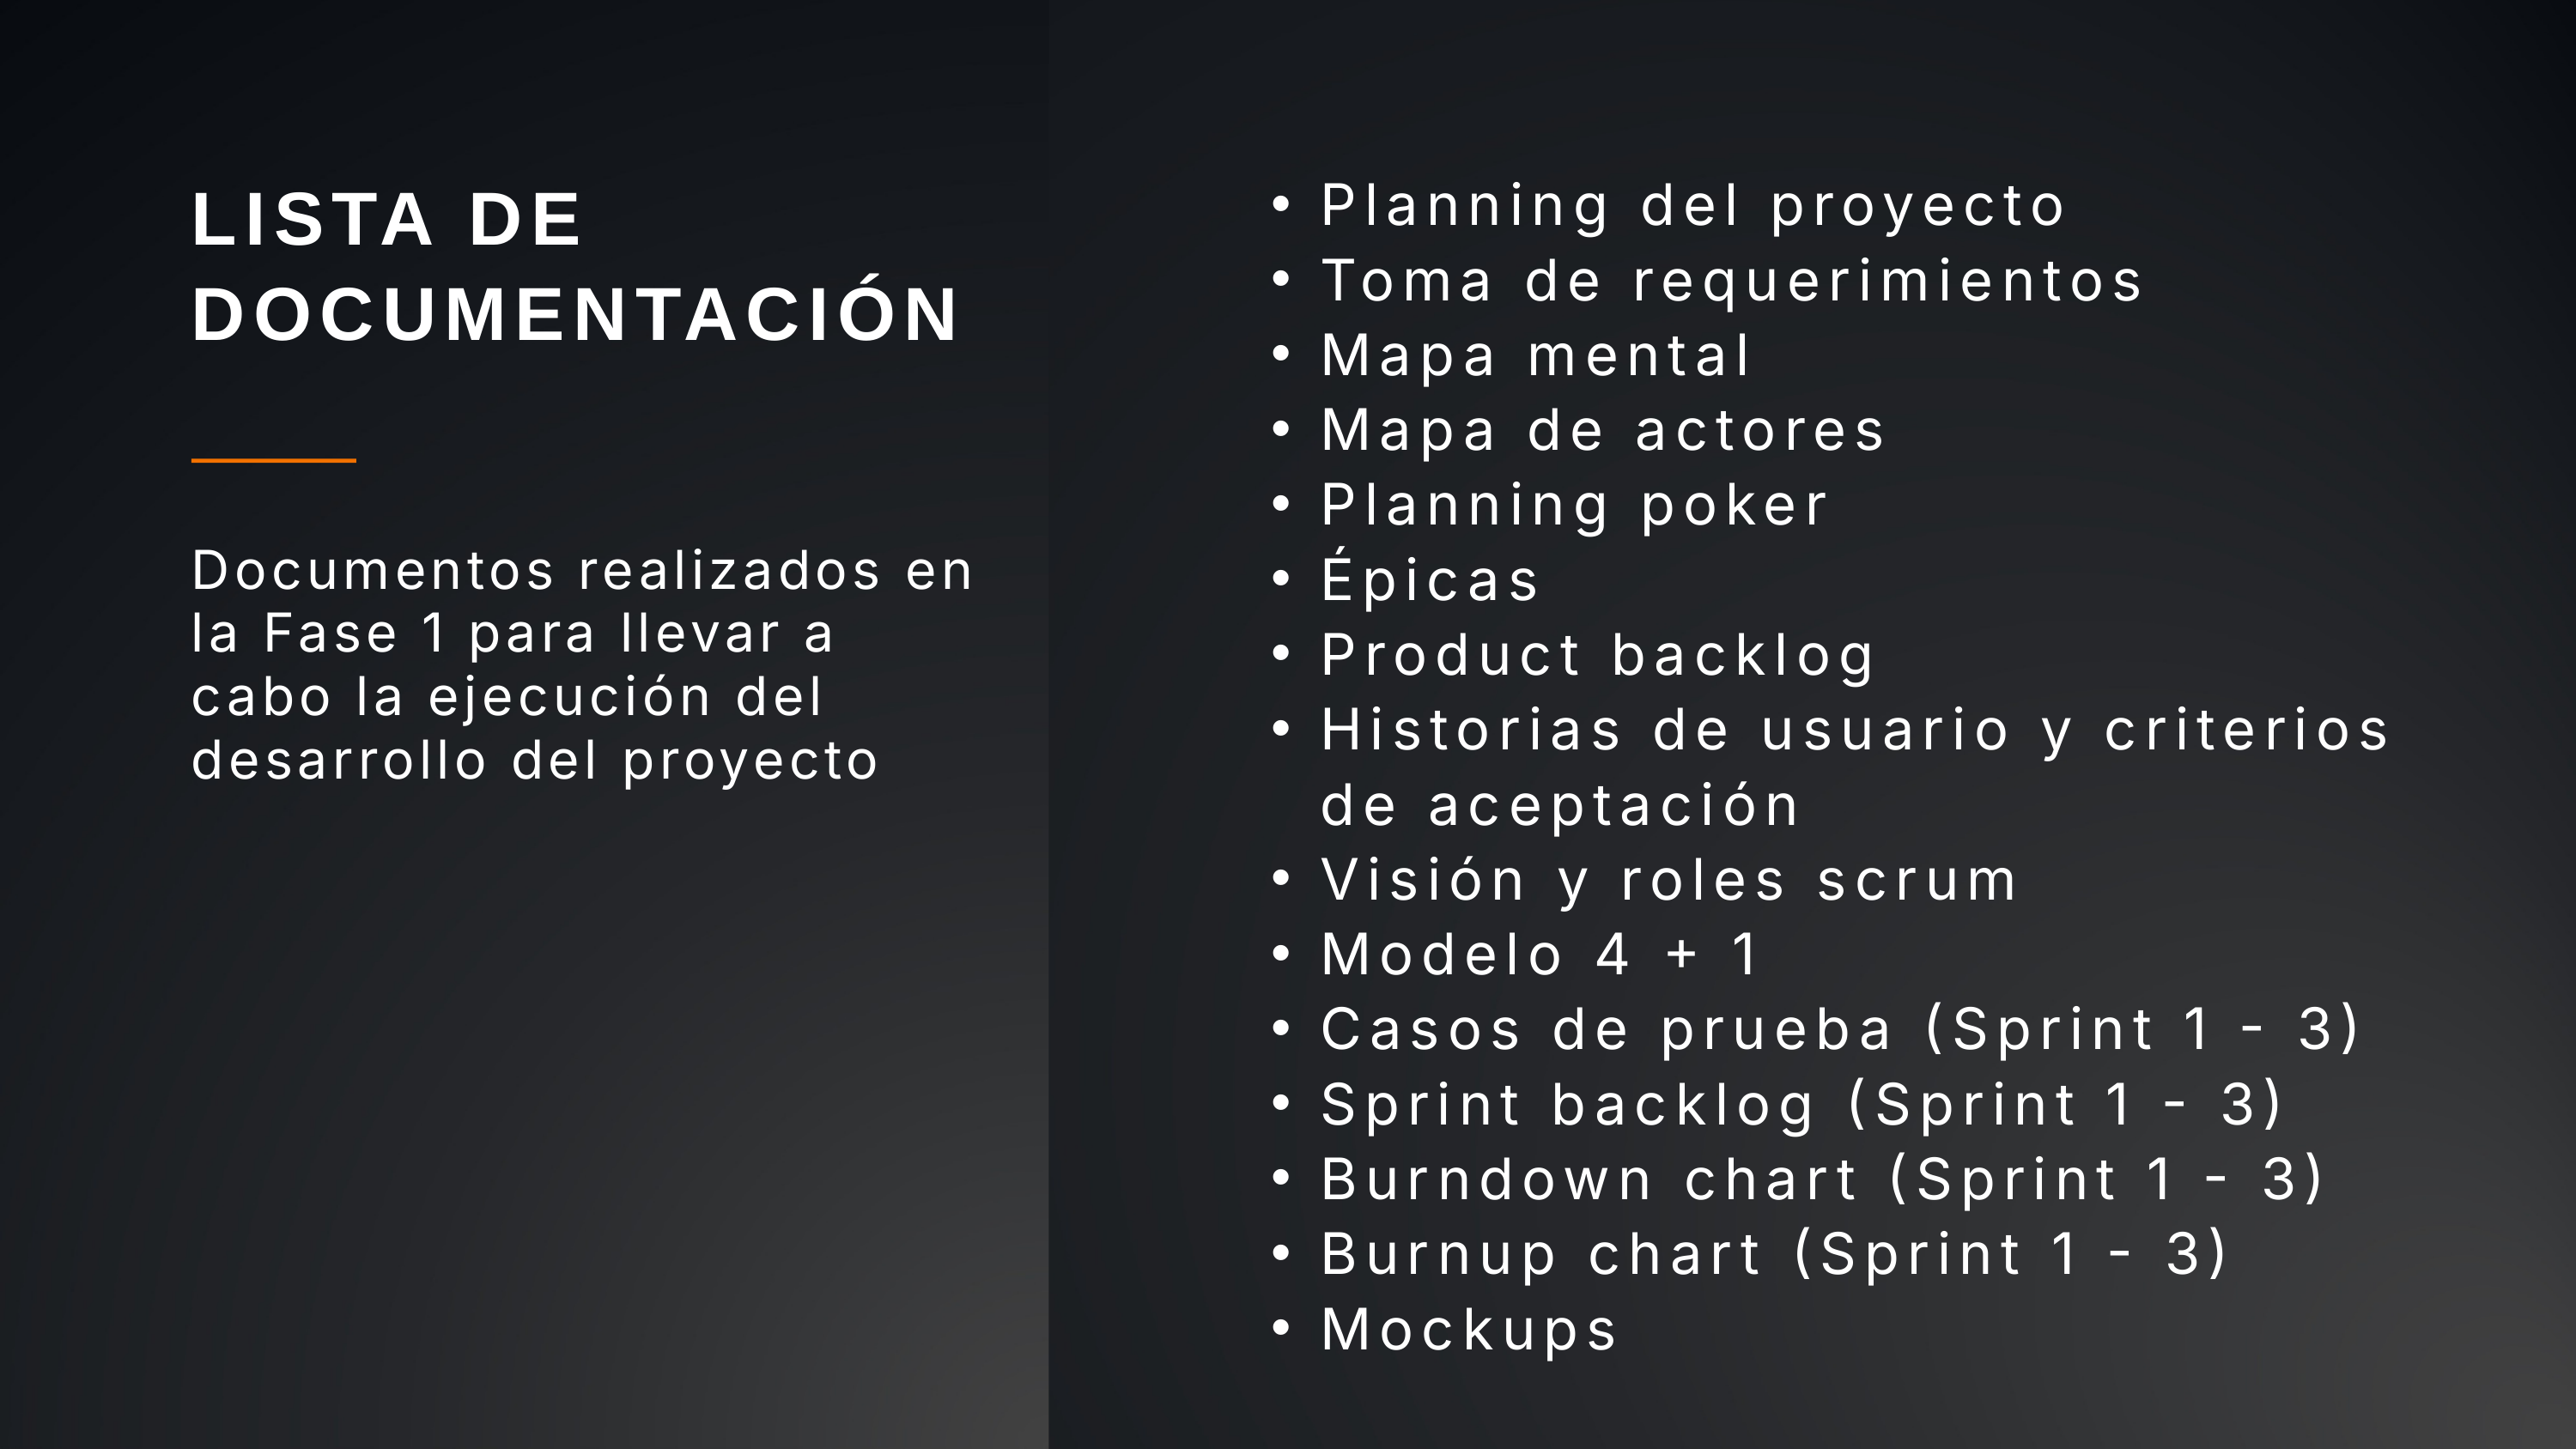

Planning del proyecto
Toma de requerimientos
Mapa mental
Mapa de actores
Planning poker
Épicas
Product backlog
Historias de usuario y criterios de aceptación
Visión y roles scrum
Modelo 4 + 1
Casos de prueba (Sprint 1 - 3)
Sprint backlog (Sprint 1 - 3)
Burndown chart (Sprint 1 - 3)
Burnup chart (Sprint 1 - 3)
Mockups
LISTA DE DOCUMENTACIÓN

Documentos realizados en la Fase 1 para llevar a cabo la ejecución del desarrollo del proyecto